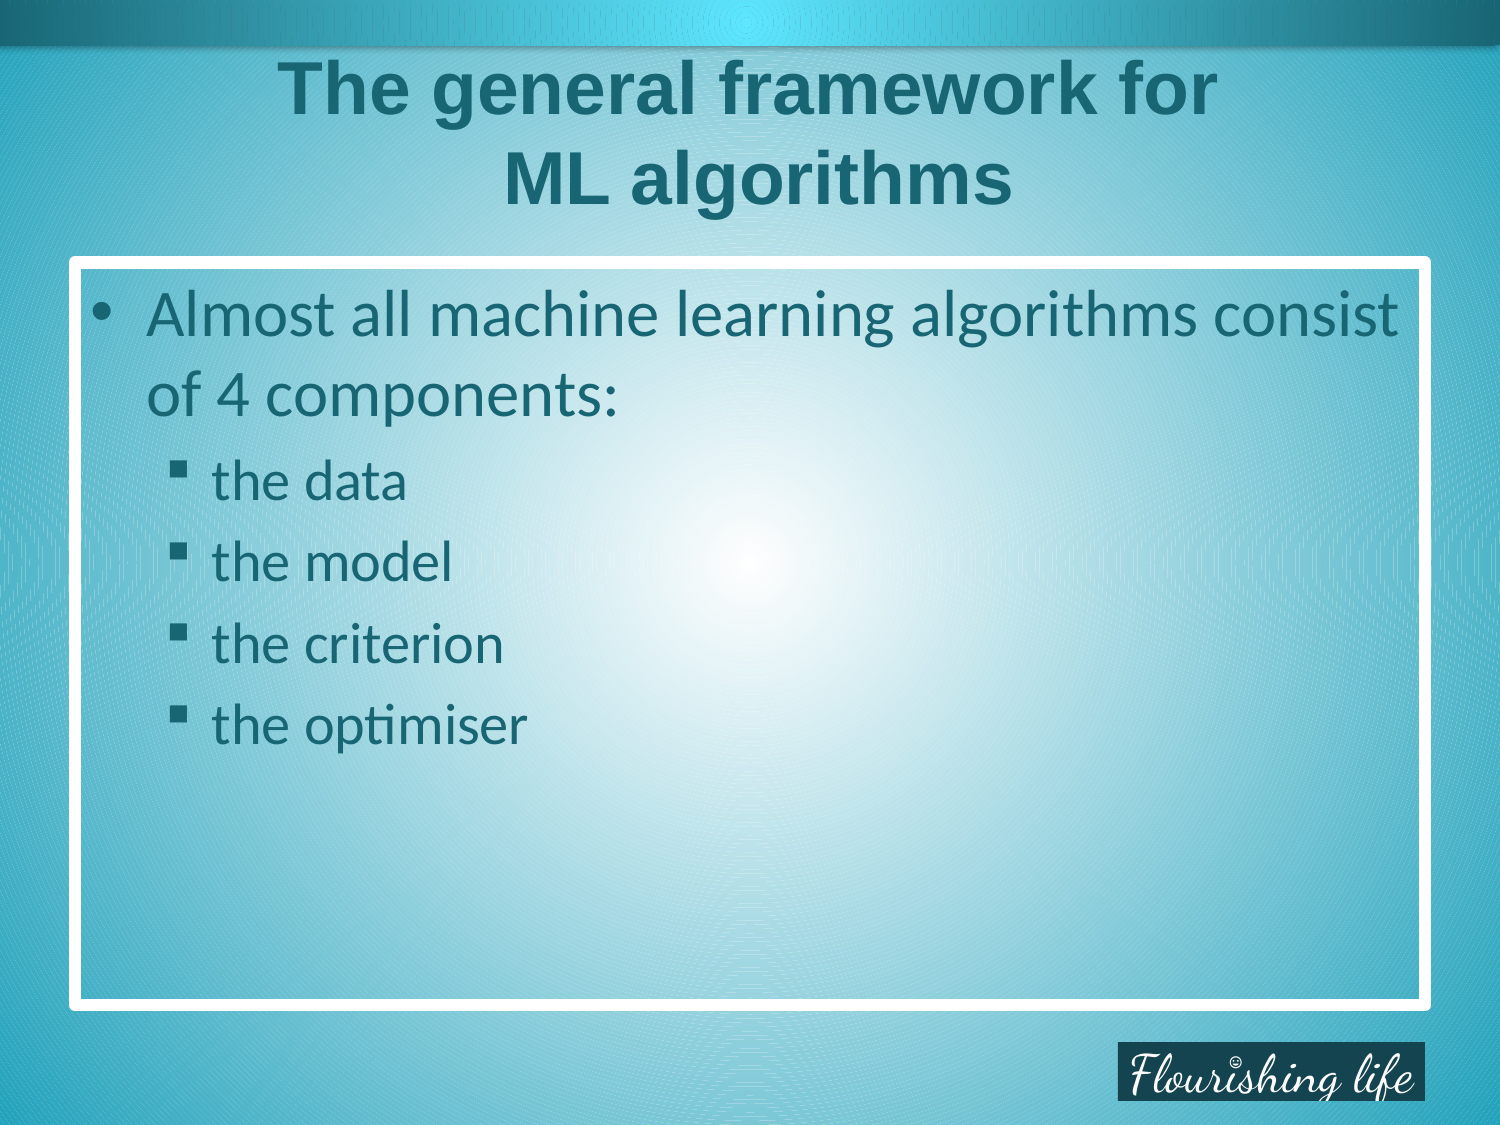

# The general framework for ML algorithms
Almost all machine learning algorithms consist of 4 components:
the data
the model
the criterion
the optimiser